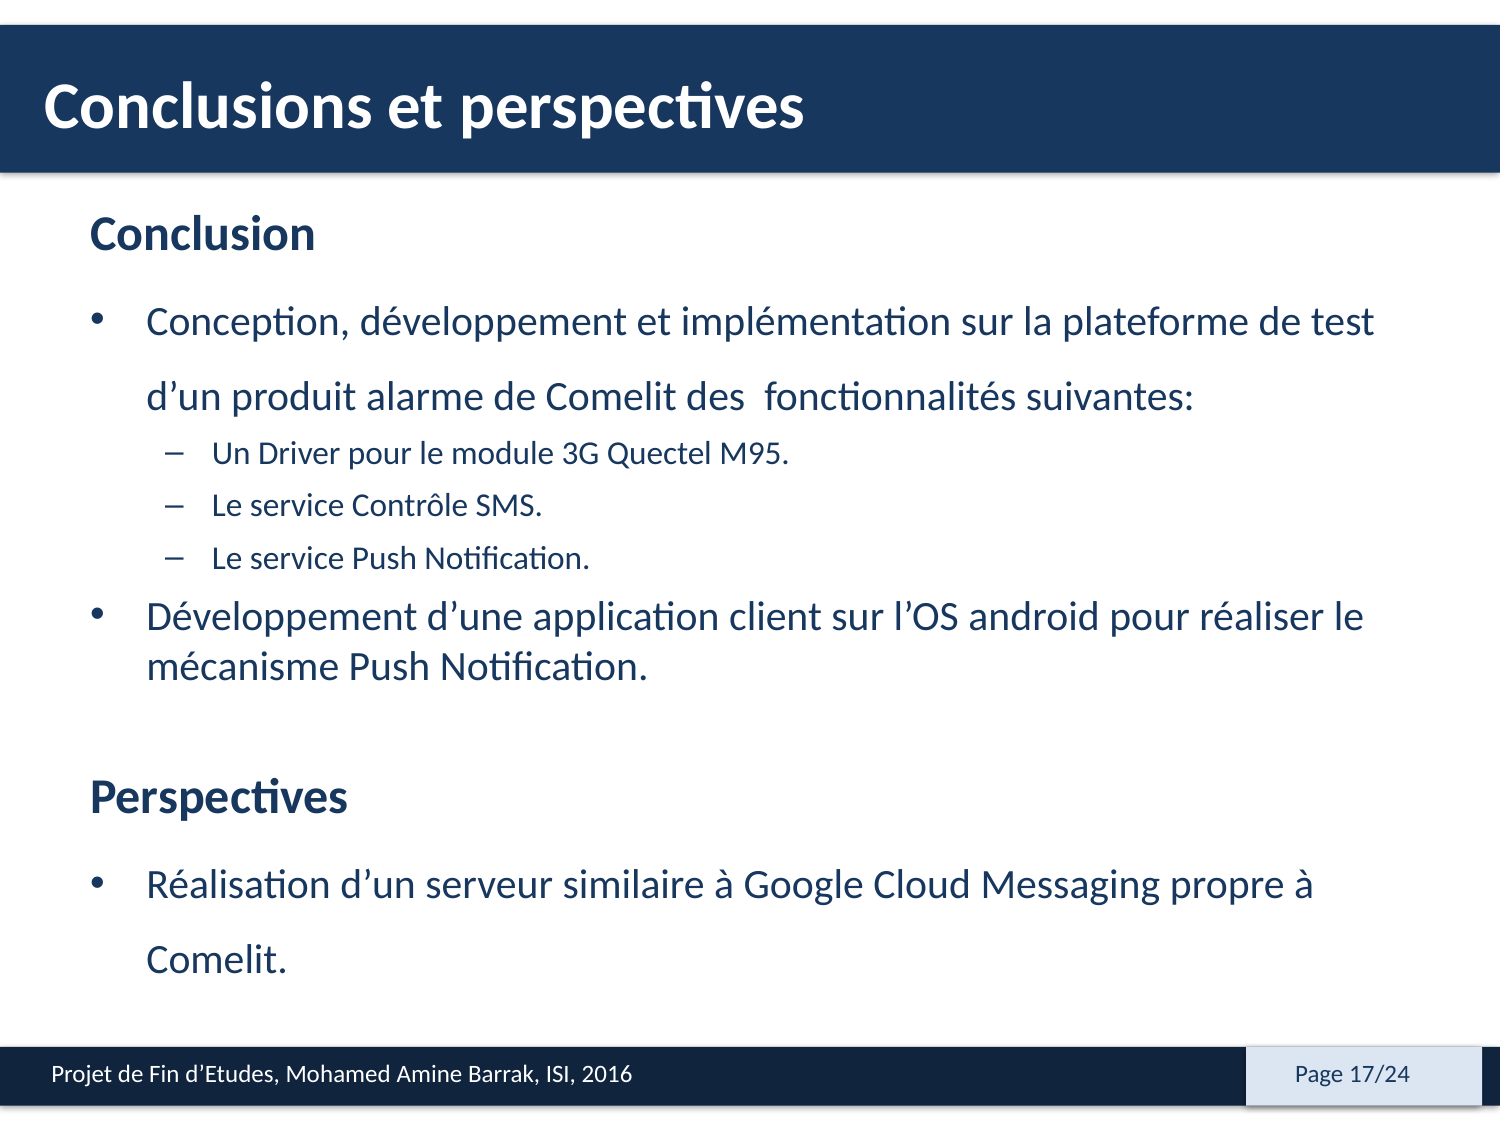

Conclusions et perspectives

Conclusion
Conception, développement et implémentation sur la plateforme de test d’un produit alarme de Comelit des  fonctionnalités suivantes:
Un Driver pour le module 3G Quectel M95.
Le service Contrôle SMS.
Le service Push Notification.
Développement d’une application client sur l’OS android pour réaliser le mécanisme Push Notification.

Perspectives
Réalisation d’un serveur similaire à Google Cloud Messaging propre à Comelit.
Projet de Fin d’Etudes, Mohamed Amine Barrak, ISI, 2016
Page 17/24